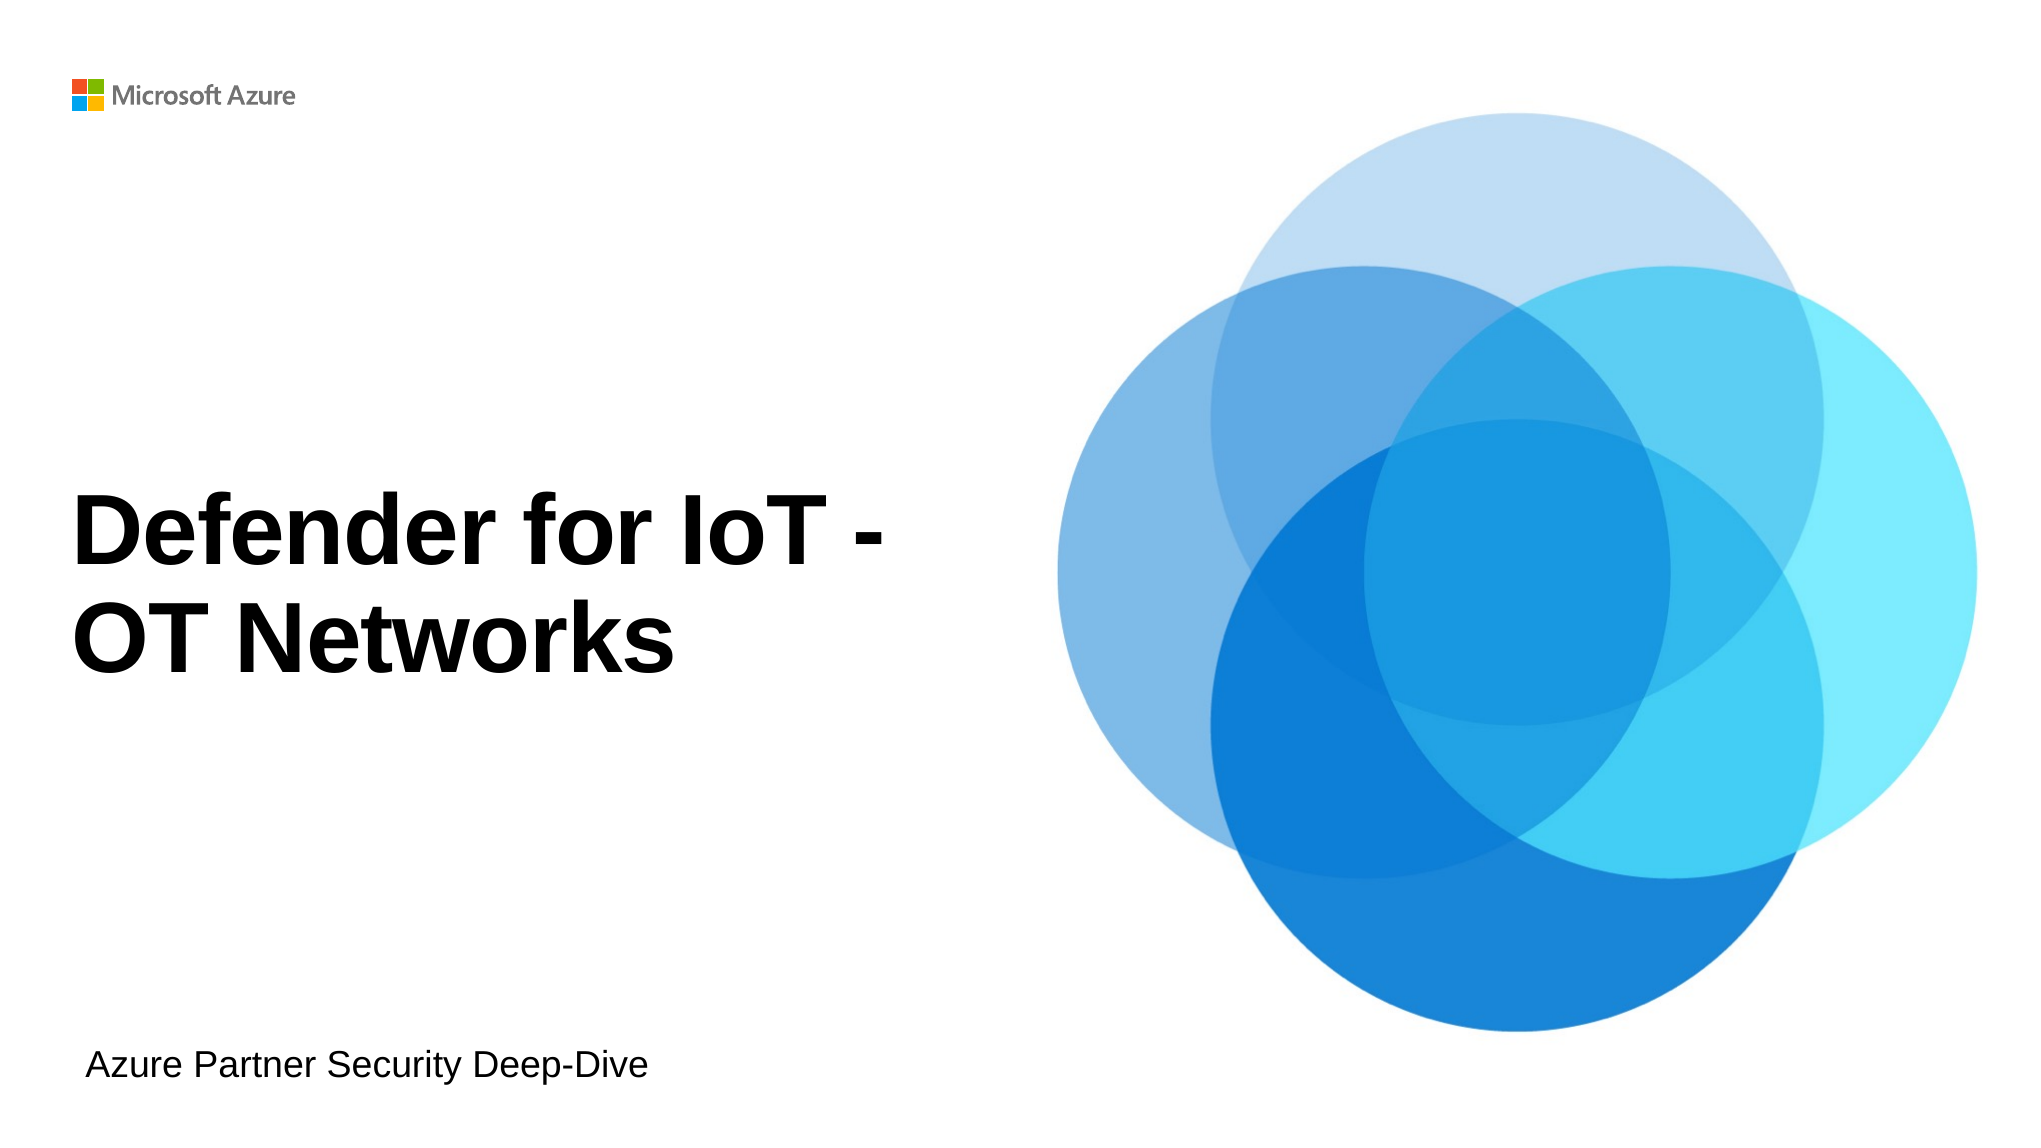

# Defender for IoT - OT Networks
Azure Partner Security Deep-Dive